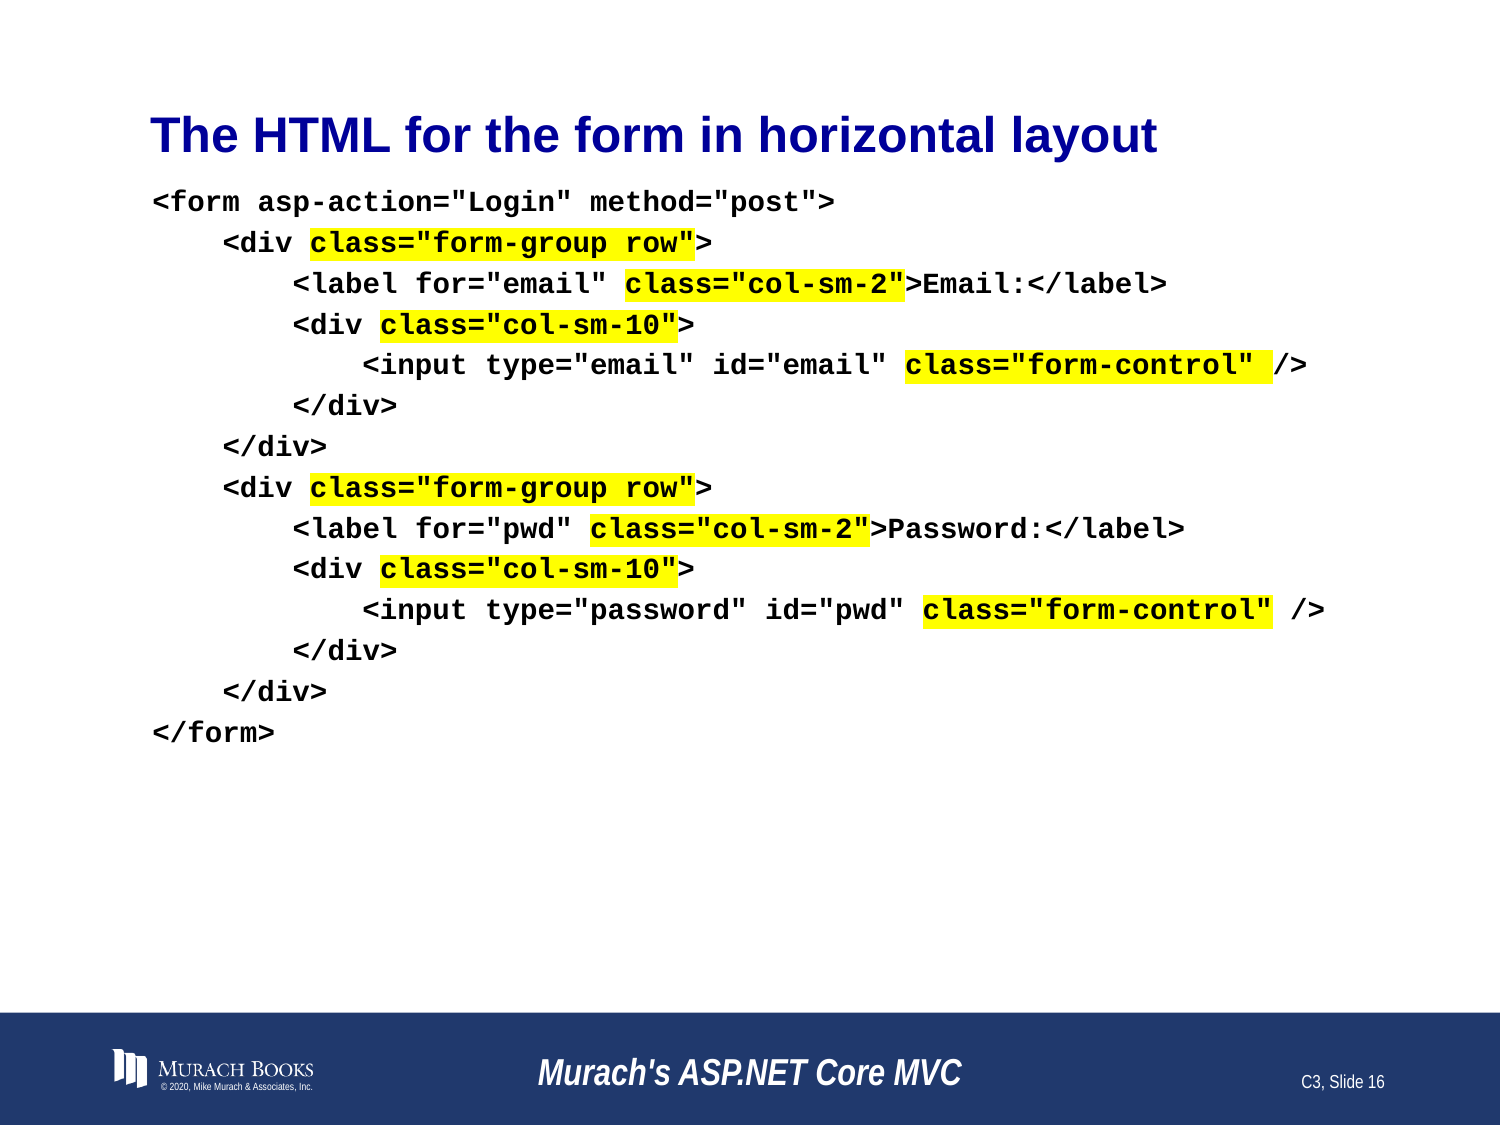

# The HTML for the form in horizontal layout
<form asp-action="Login" method="post">
    <div class="form-group row">
        <label for="email" class="col-sm-2">Email:</label>
        <div class="col-sm-10">
            <input type="email" id="email" class="form-control" />
        </div>
    </div>
    <div class="form-group row">
        <label for="pwd" class="col-sm-2">Password:</label>
        <div class="col-sm-10">
            <input type="password" id="pwd" class="form-control" />
        </div>
    </div>
</form>

© 2020, Mike Murach & Associates, Inc.
Murach's ASP.NET Core MVC

C3, Slide 16